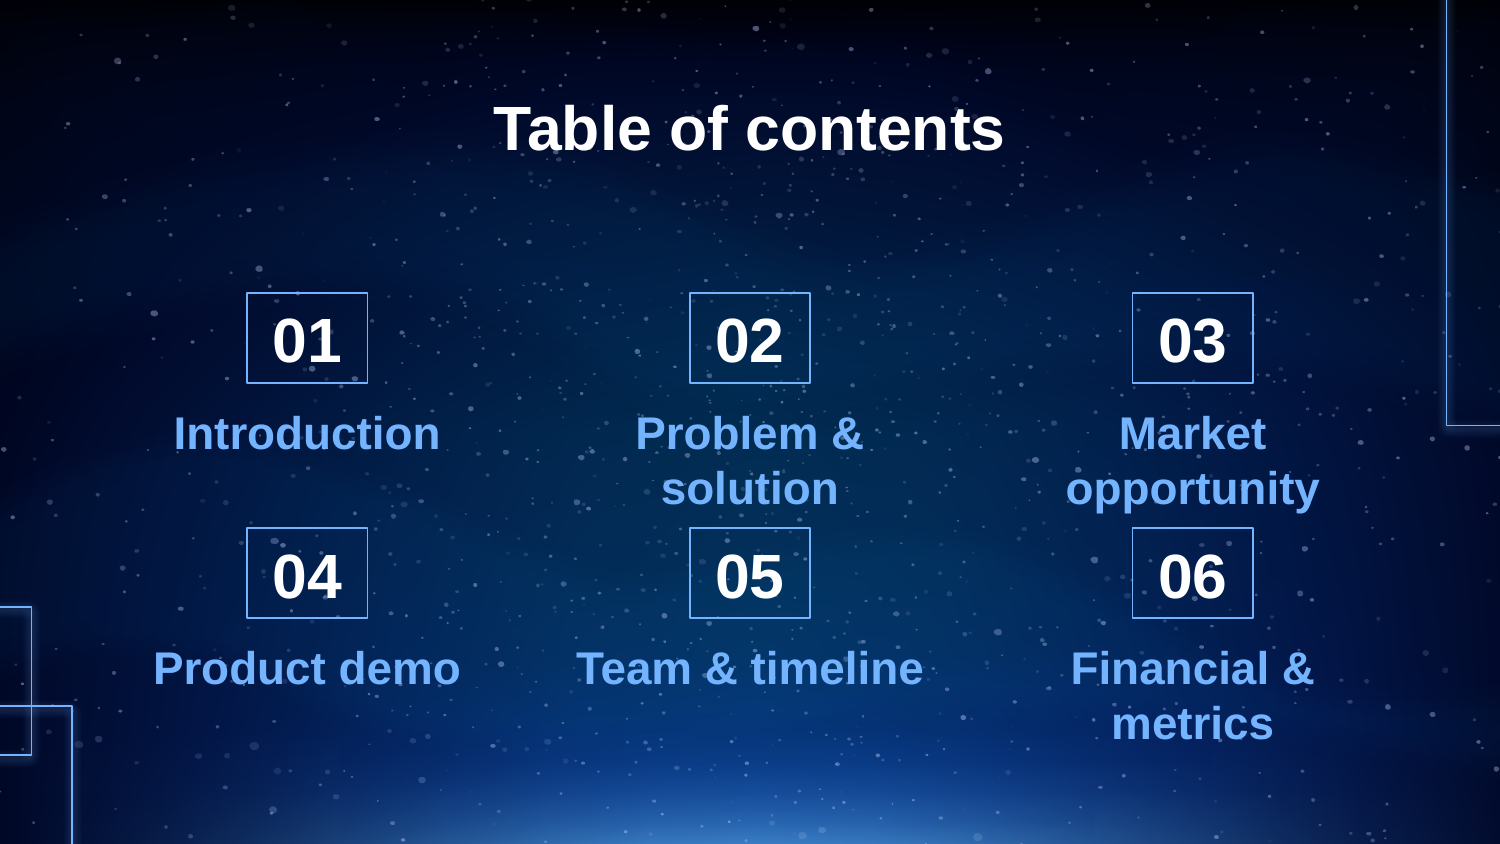

# Table of contents
01
02
03
Introduction
Problem & solution
Market opportunity
04
05
06
Product demo
Team & timeline
Financial & metrics